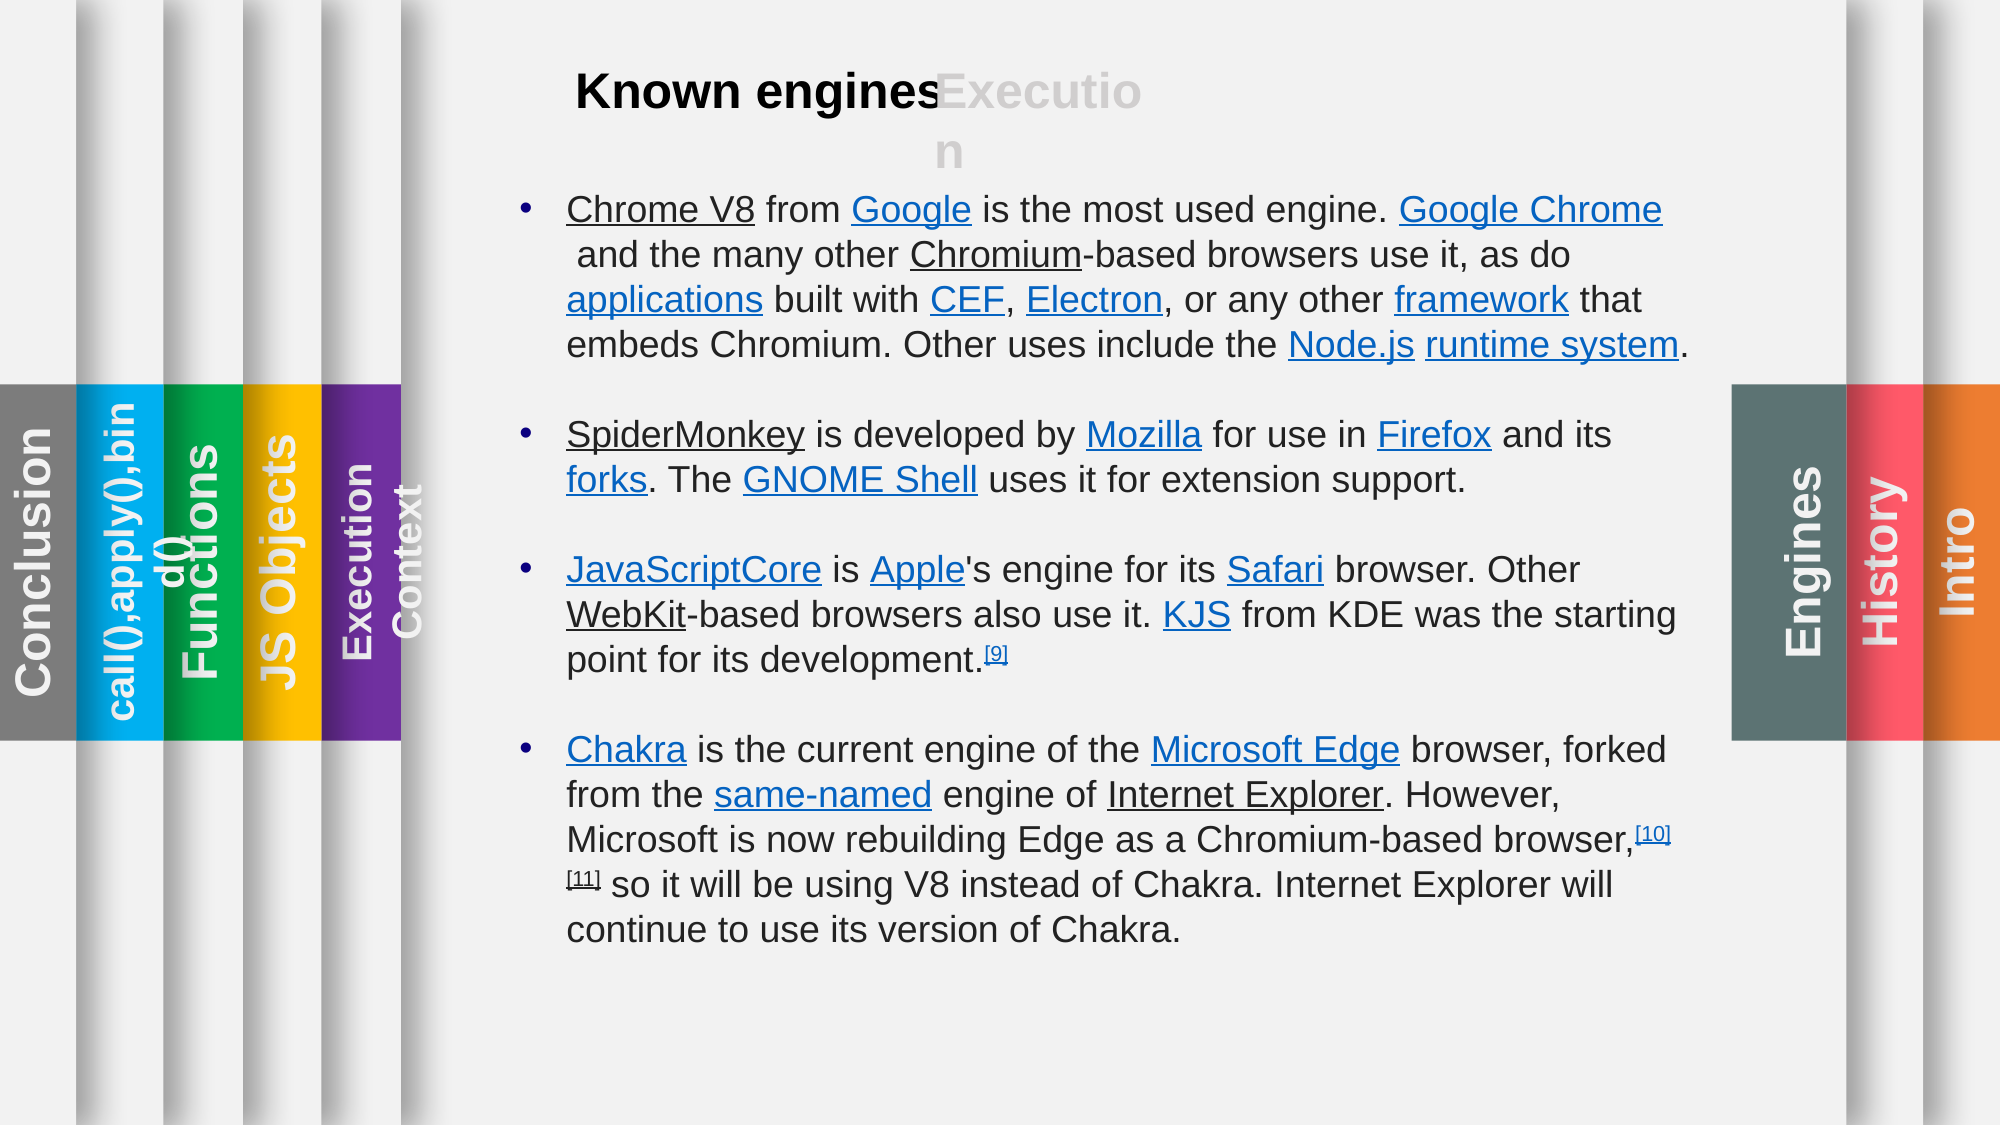

Engines

History

Intro

Conclusion

call(),apply(),bind()

Functions

JS Objects

Execution Context
Known engines
Execution
Chrome V8 from Google is the most used engine. Google Chrome and the many other Chromium-based browsers use it, as do applications built with CEF, Electron, or any other framework that embeds Chromium. Other uses include the Node.js runtime system.

SpiderMonkey is developed by Mozilla for use in Firefox and its forks. The GNOME Shell uses it for extension support.

JavaScriptCore is Apple's engine for its Safari browser. Other WebKit-based browsers also use it. KJS from KDE was the starting point for its development.[9]

Chakra is the current engine of the Microsoft Edge browser, forked from the same-named engine of Internet Explorer. However, Microsoft is now rebuilding Edge as a Chromium-based browser,[10][11] so it will be using V8 instead of Chakra. Internet Explorer will continue to use its version of Chakra.